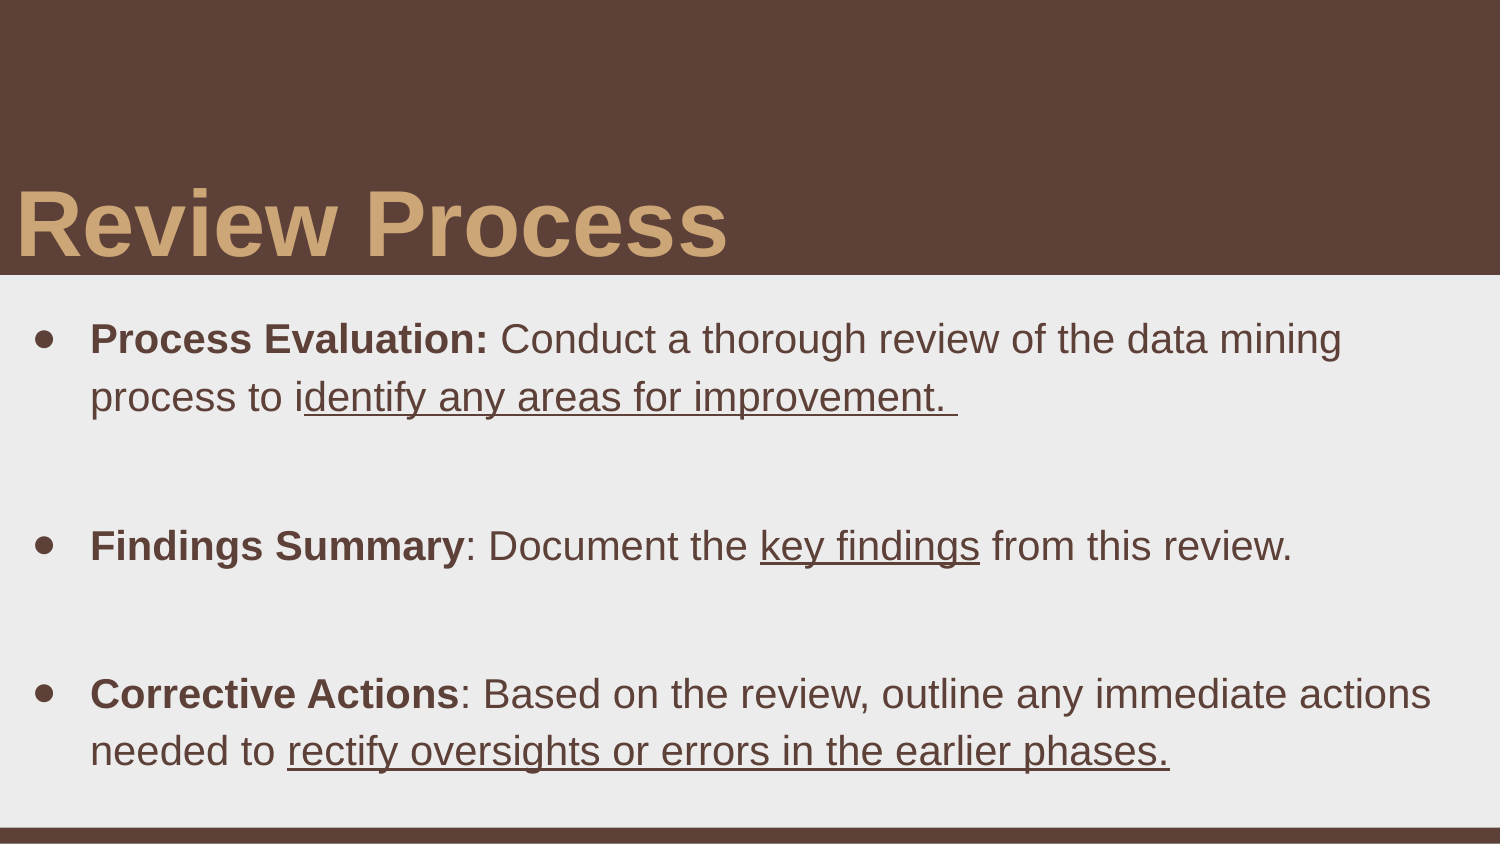

# Review Process
Process Evaluation: Conduct a thorough review of the data mining process to identify any areas for improvement.

Findings Summary: Document the key findings from this review.

Corrective Actions: Based on the review, outline any immediate actions needed to rectify oversights or errors in the earlier phases.